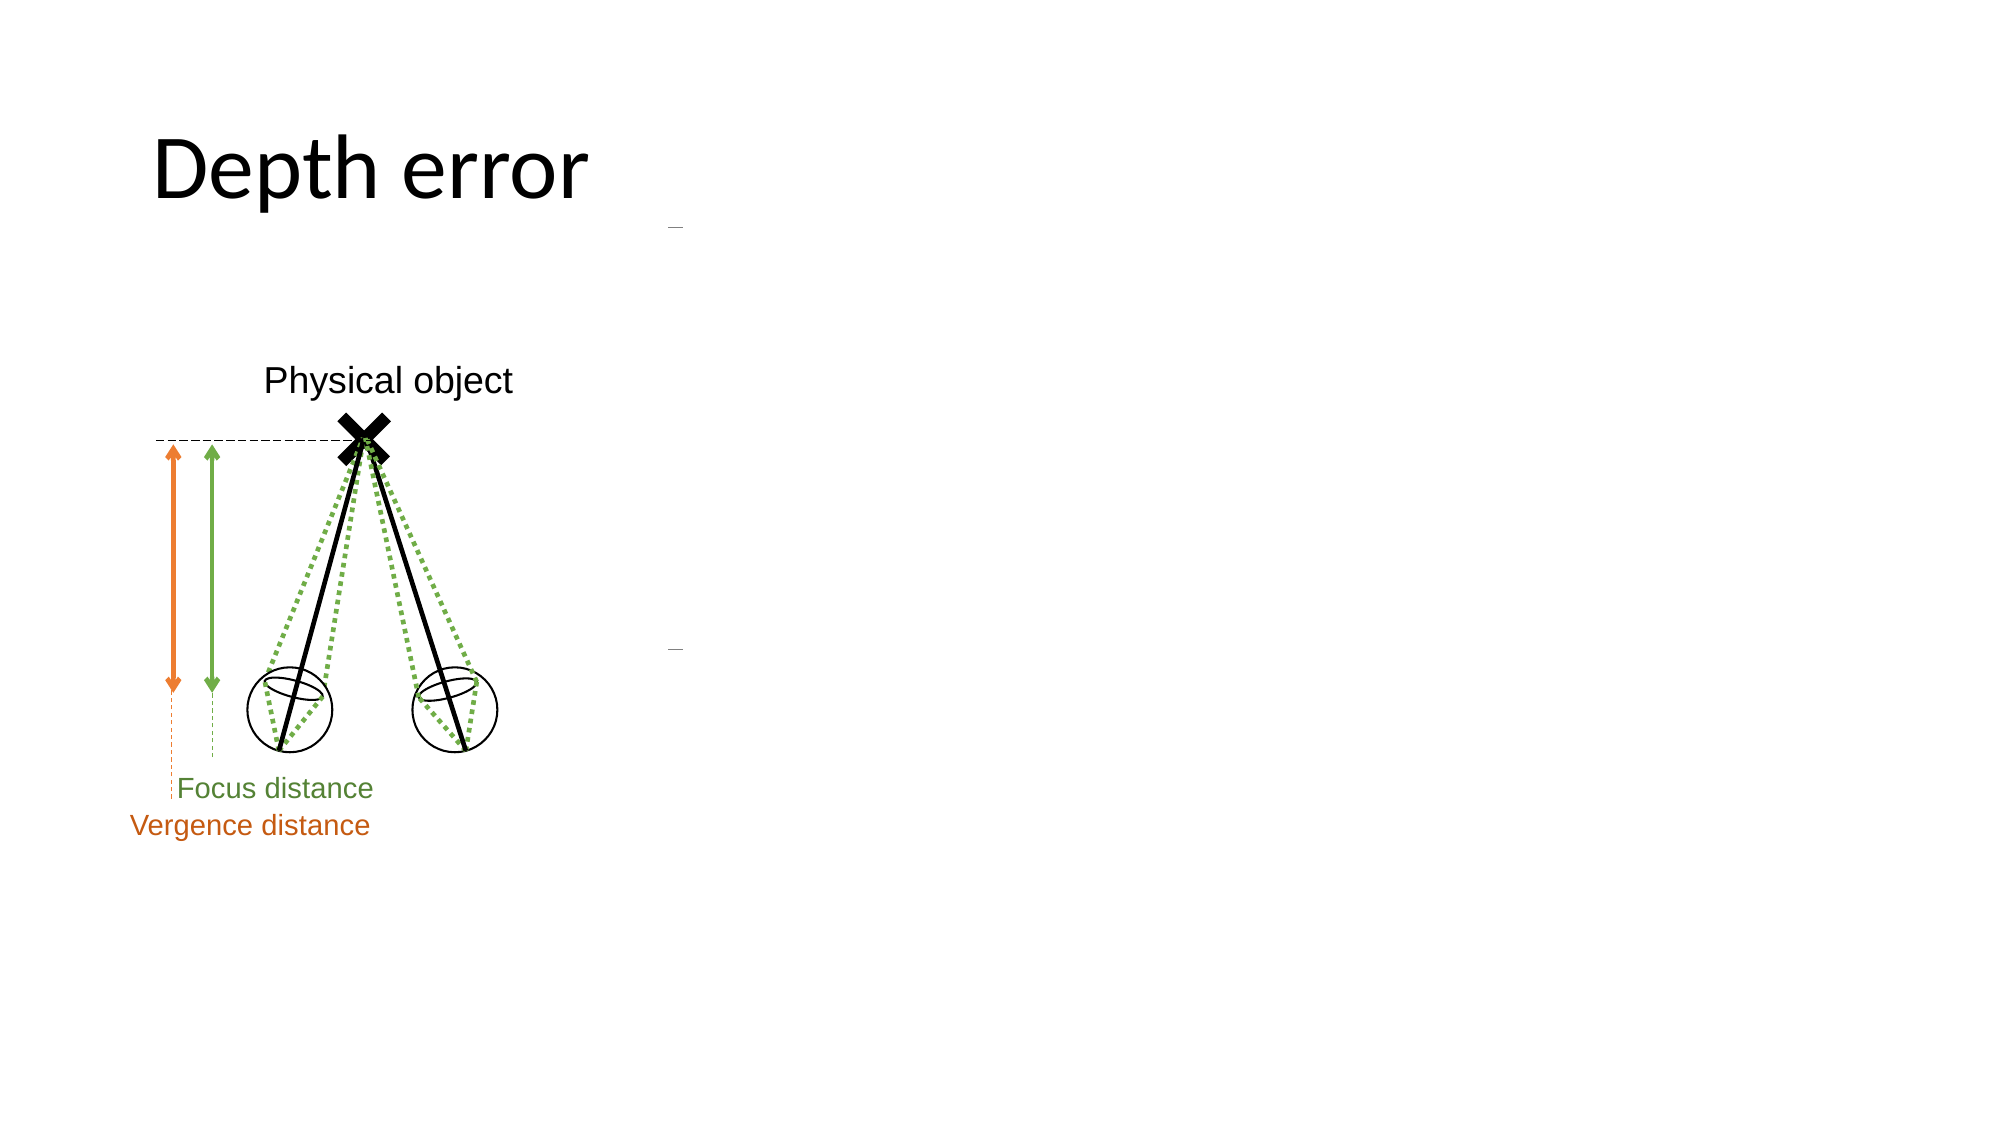

# Depth error

Virtual behind screen
Virtual in front of screen

Virtual object
Depth
error
Physical object
Depth error
Virtual
object
Monoscopic Display

Virtual
object
Depth
Focus distance
Depth
Vergence distance
Virtual object
Stereoscopic Display